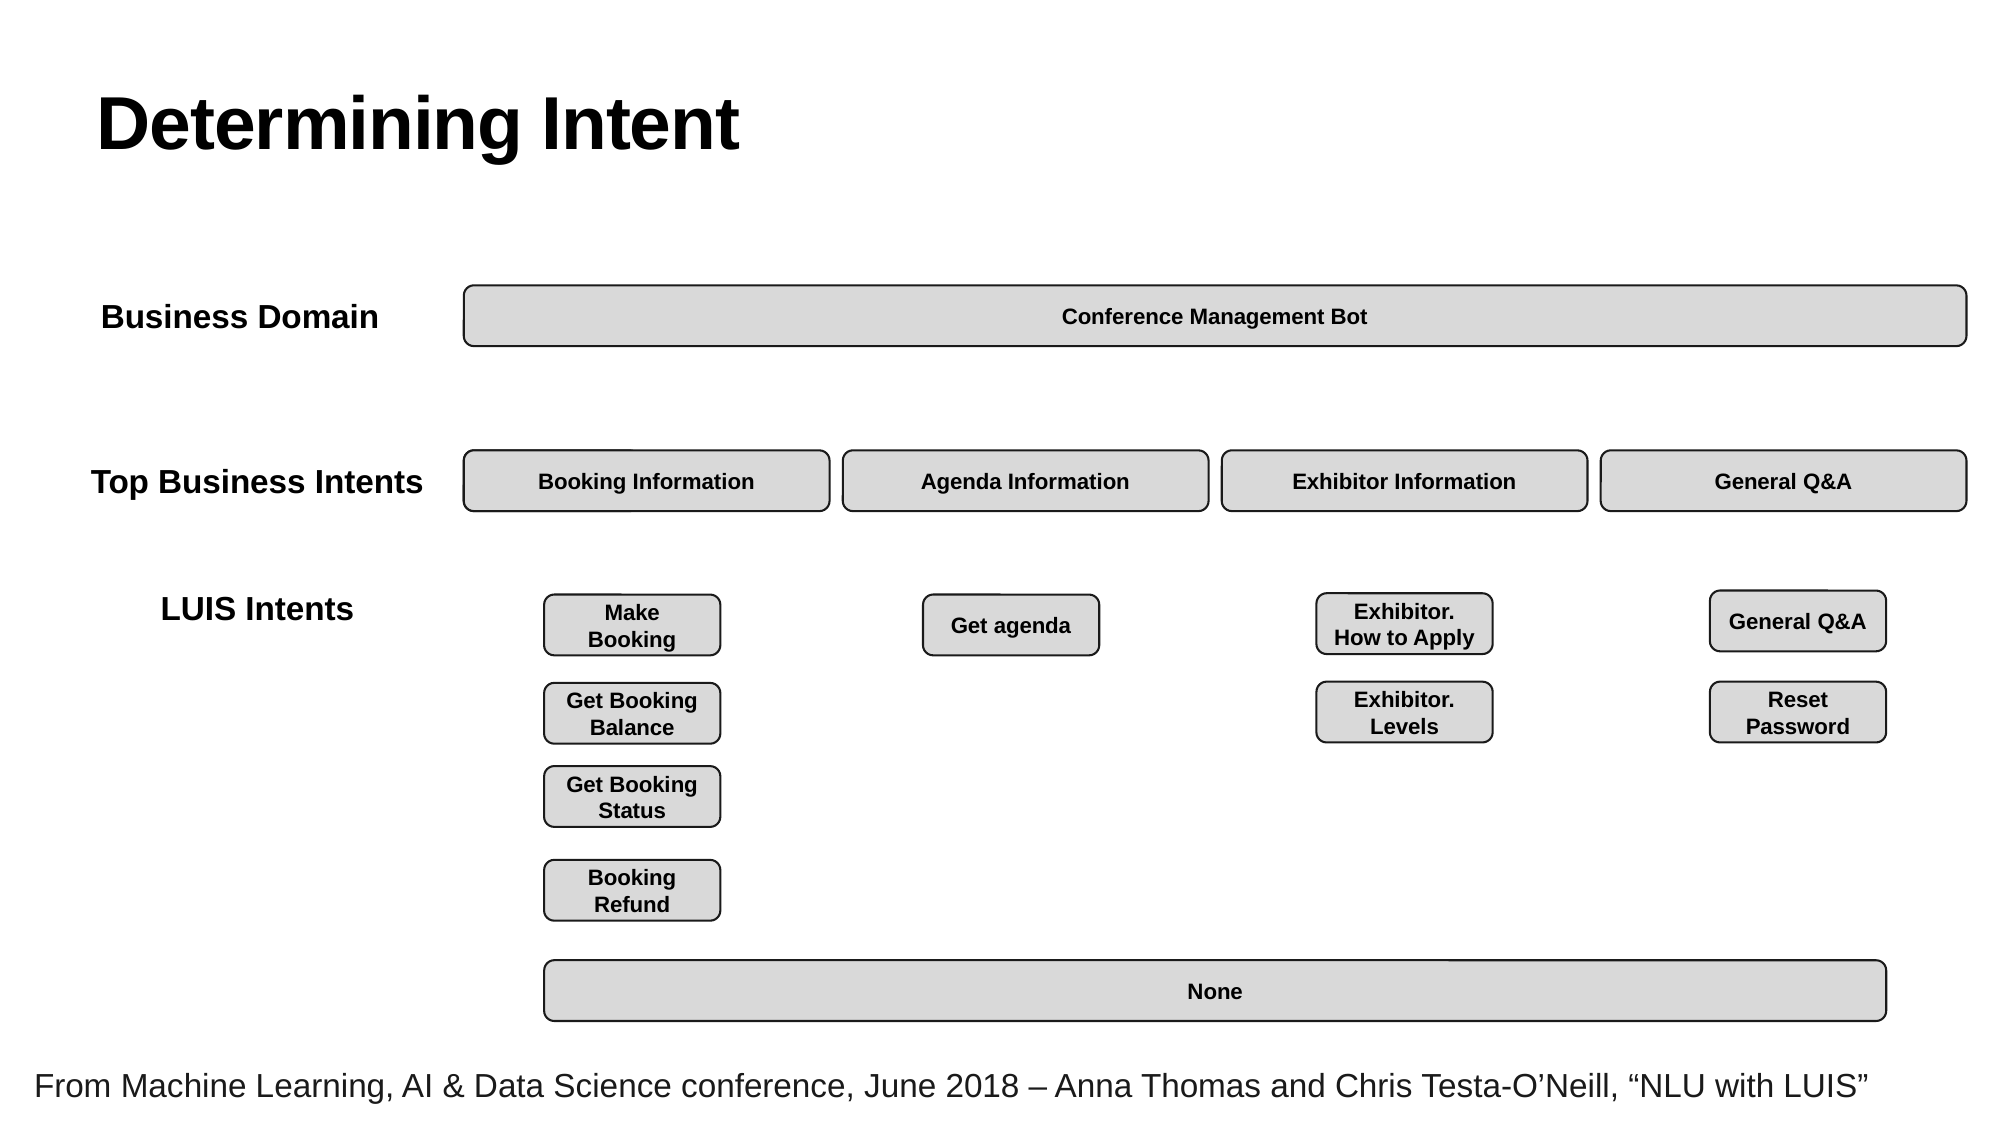

# Determining Intent
Conference Management Bot
Business Domain
Get video
Booking Information
Agenda Information
Exhibitor Information
General Q&A
Top Business Intents
LUIS Intents
General Q&A
Exhibitor.
How to Apply
Make Booking
Get agenda
Exhibitor.
Levels
Reset Password
Get Booking Balance
Get Booking Status
Booking Refund
None
From Machine Learning, AI & Data Science conference, June 2018 – Anna Thomas and Chris Testa-O’Neill, “NLU with LUIS”